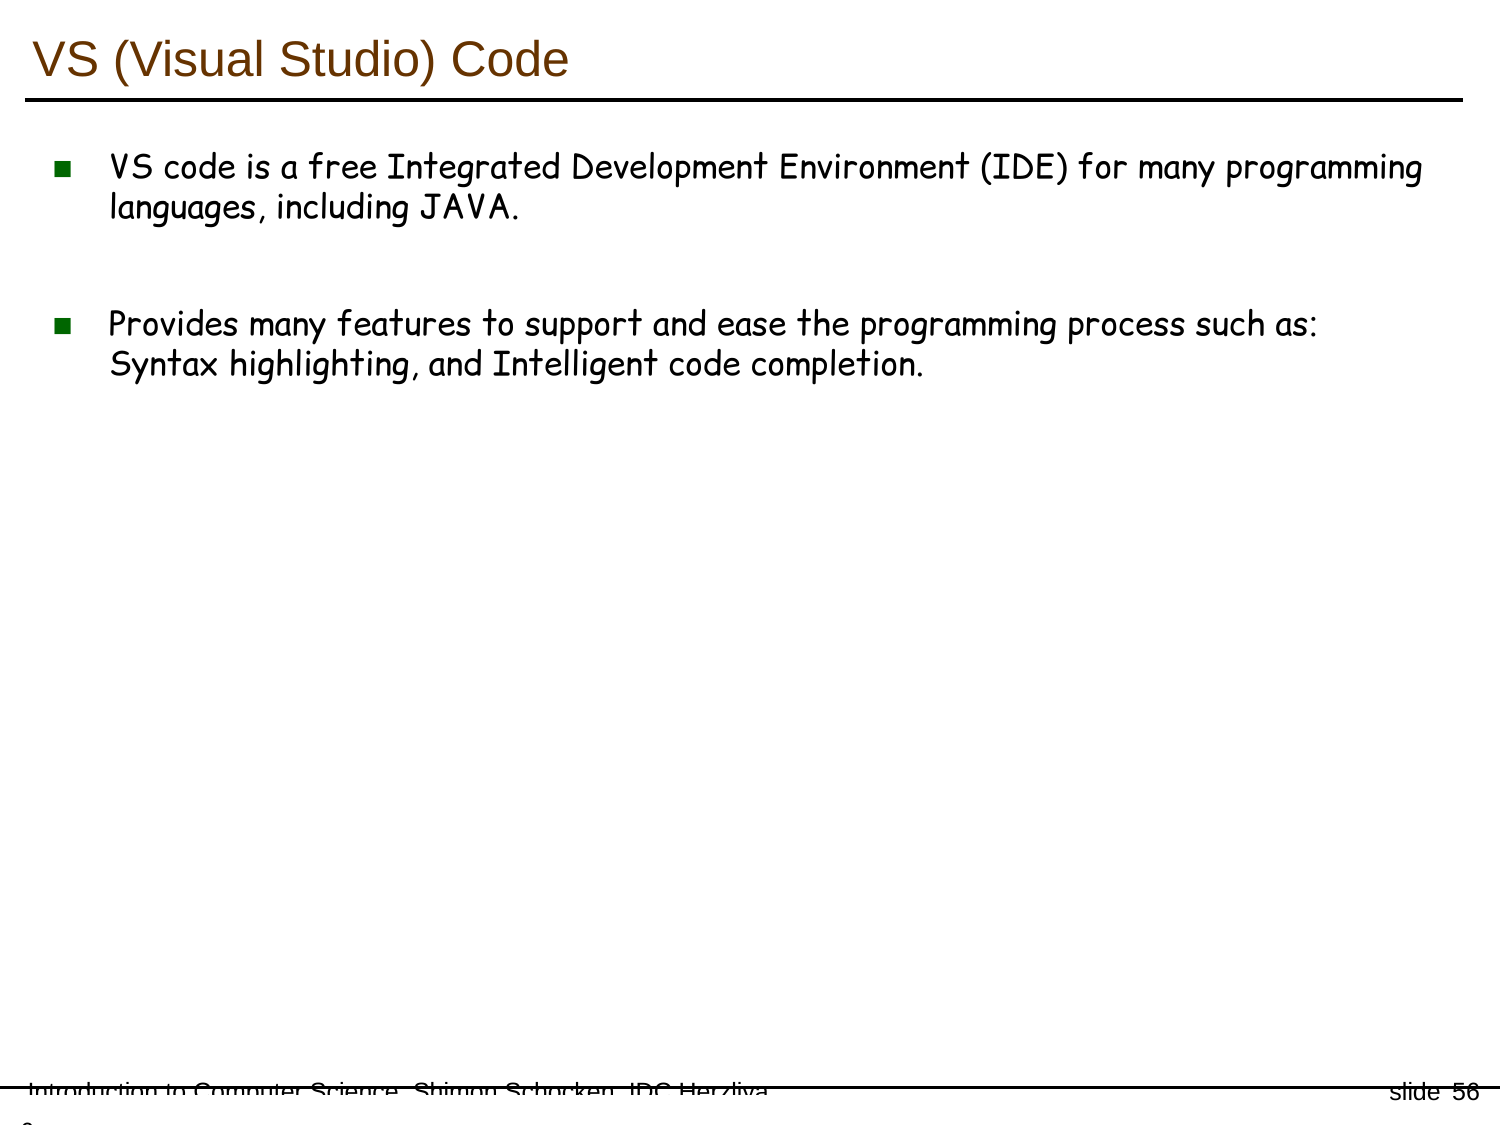

VS (Visual Studio) Code
VS code is a free Integrated Development Environment (IDE) for many programming languages, including JAVA.

Provides many features to support and ease the programming process such as: Syntax highlighting, and Intelligent code completion.
56